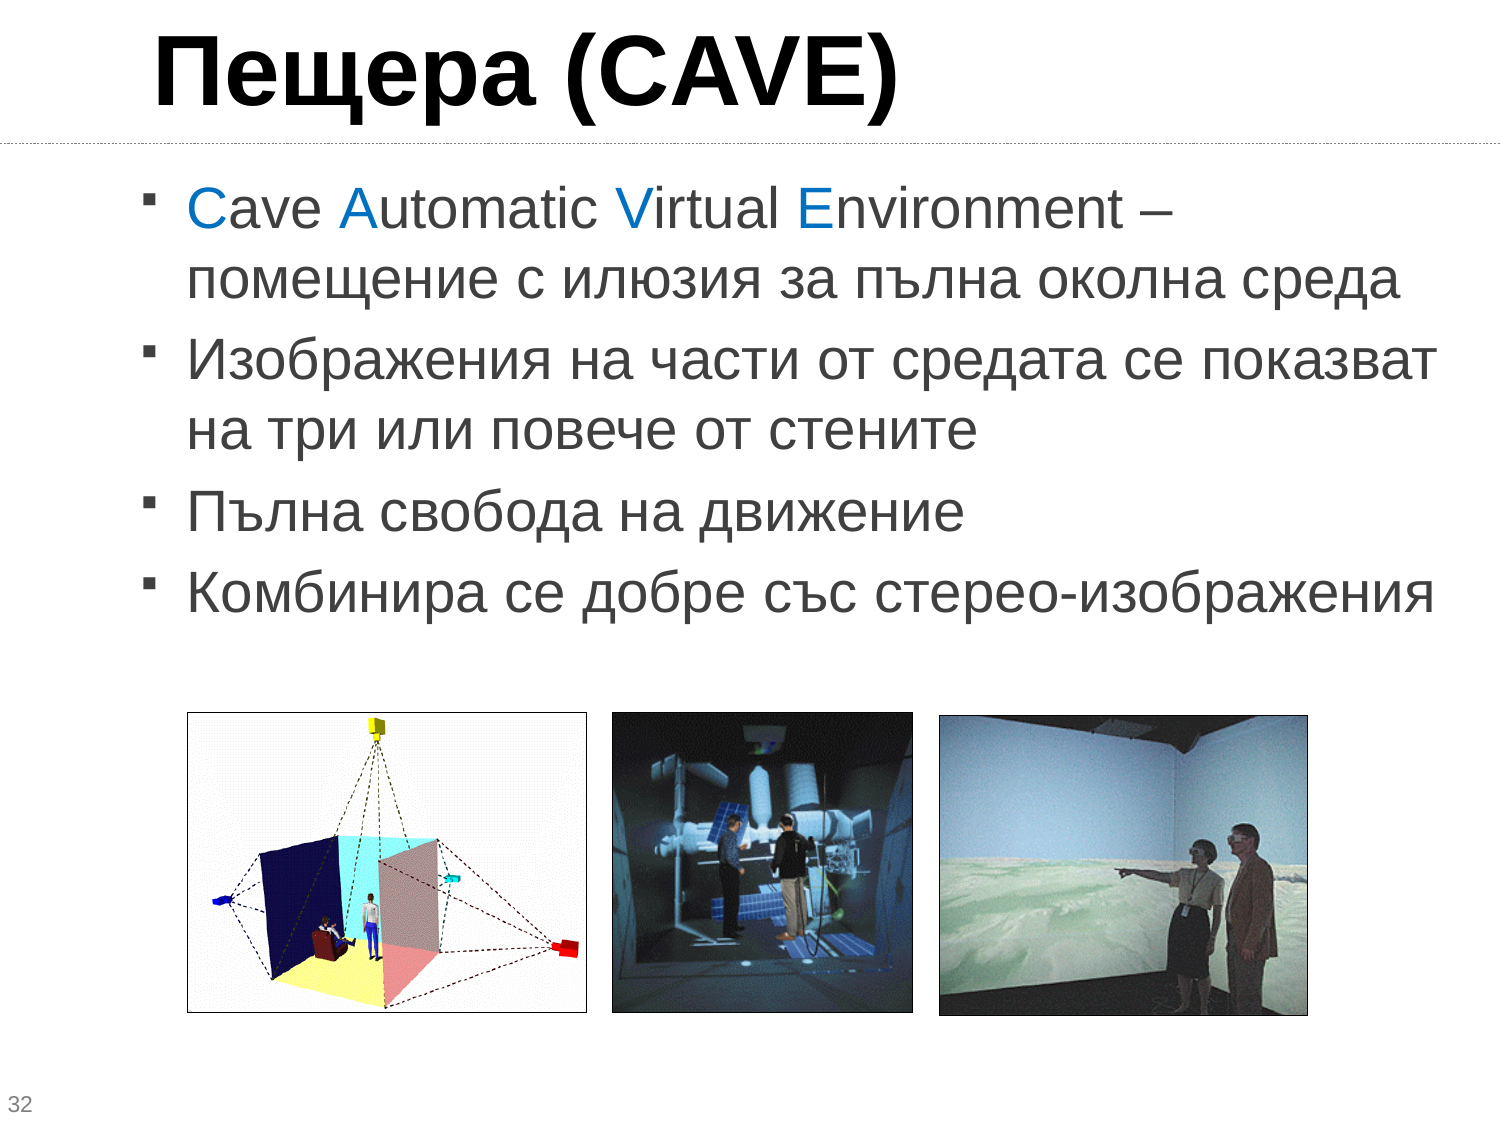

# Пещера (CAVE)
Cave Automatic Virtual Environment – помещение с илюзия за пълна околна среда
Изображения на части от средата се показват на три или повече от стените
Пълна свобода на движение
Комбинира се добре със стерео-изображения